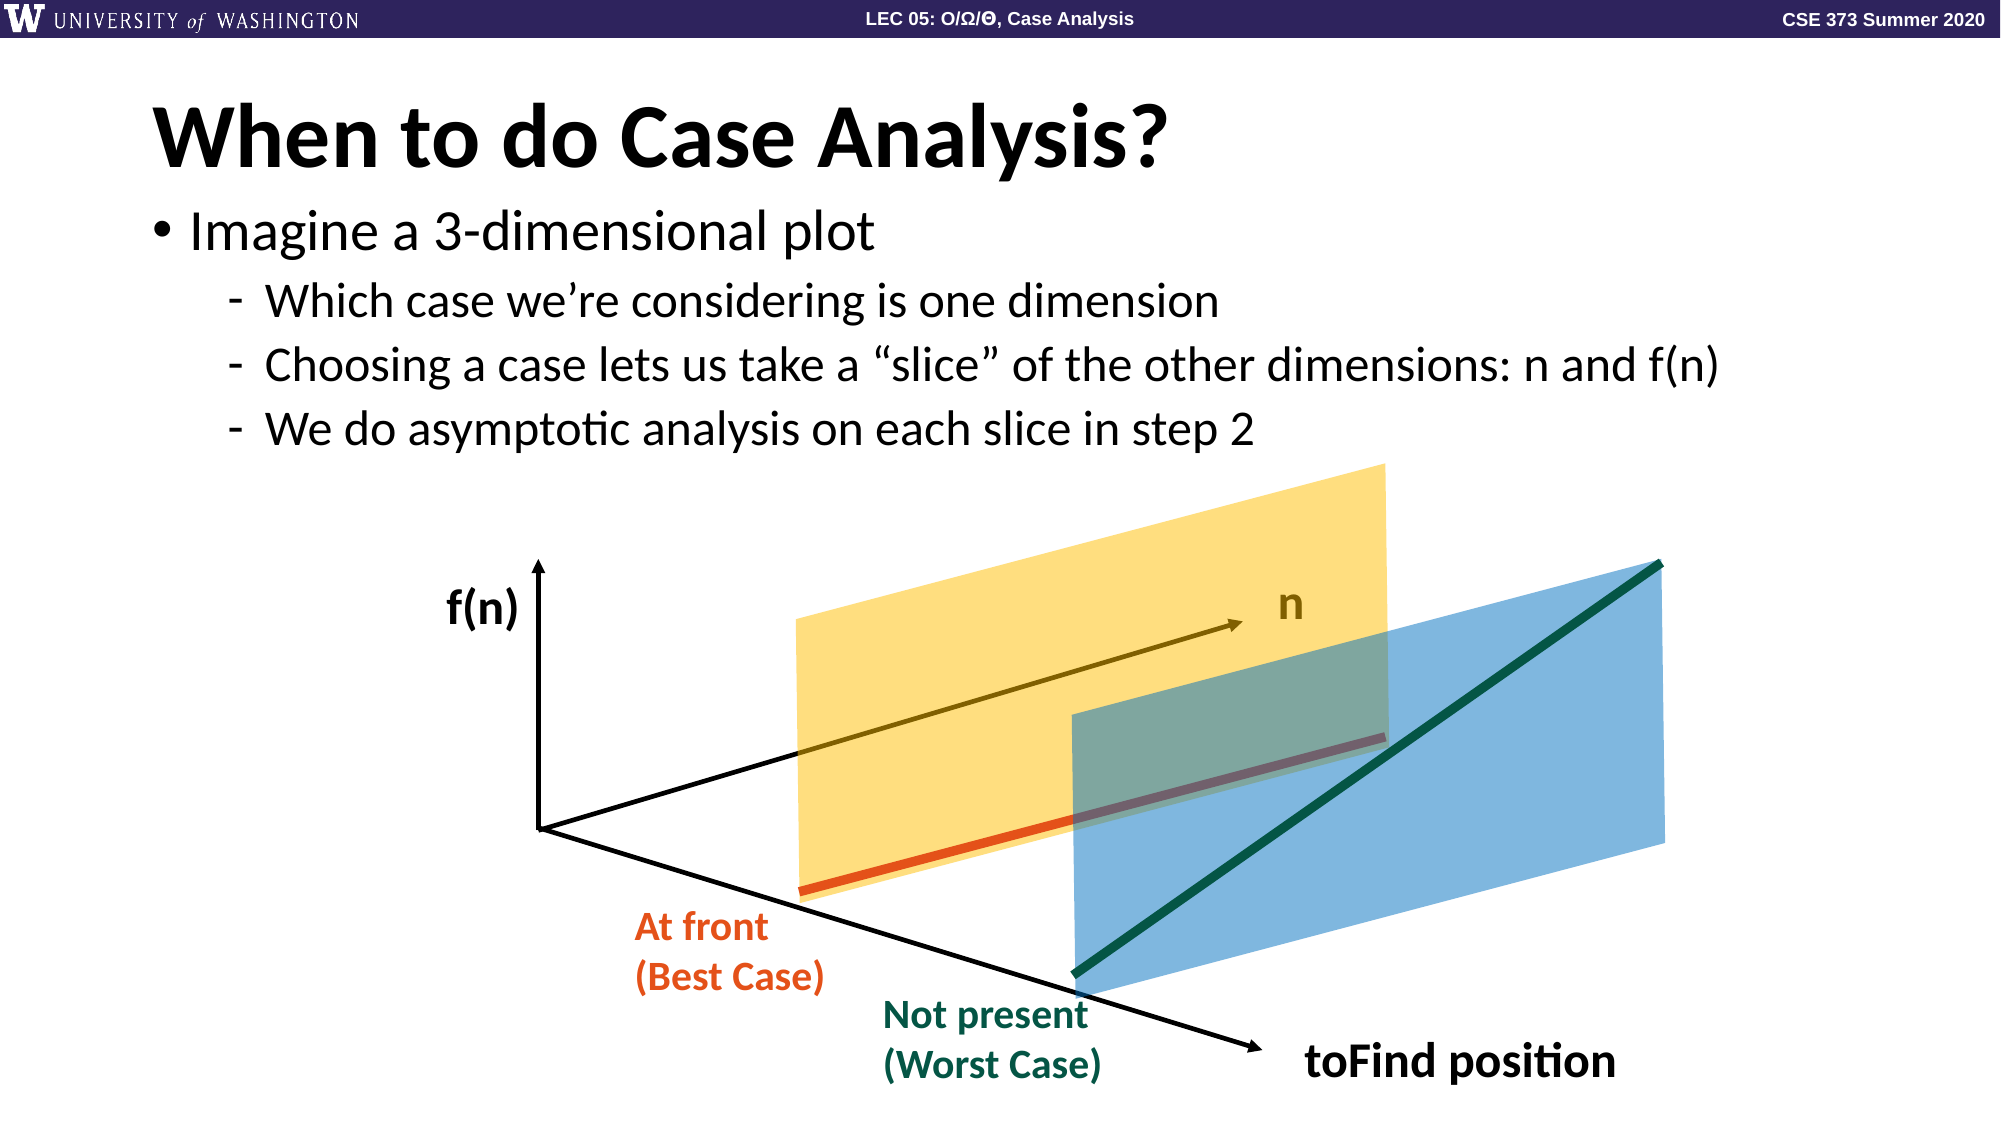

# When to do Case Analysis?
Imagine a 3-dimensional plot
Which case we’re considering is one dimension
Choosing a case lets us take a “slice” of the other dimensions: n and f(n)
We do asymptotic analysis on each slice in step 2

n
f(n)

At front
(Best Case)
Not present
(Worst Case)
toFind position